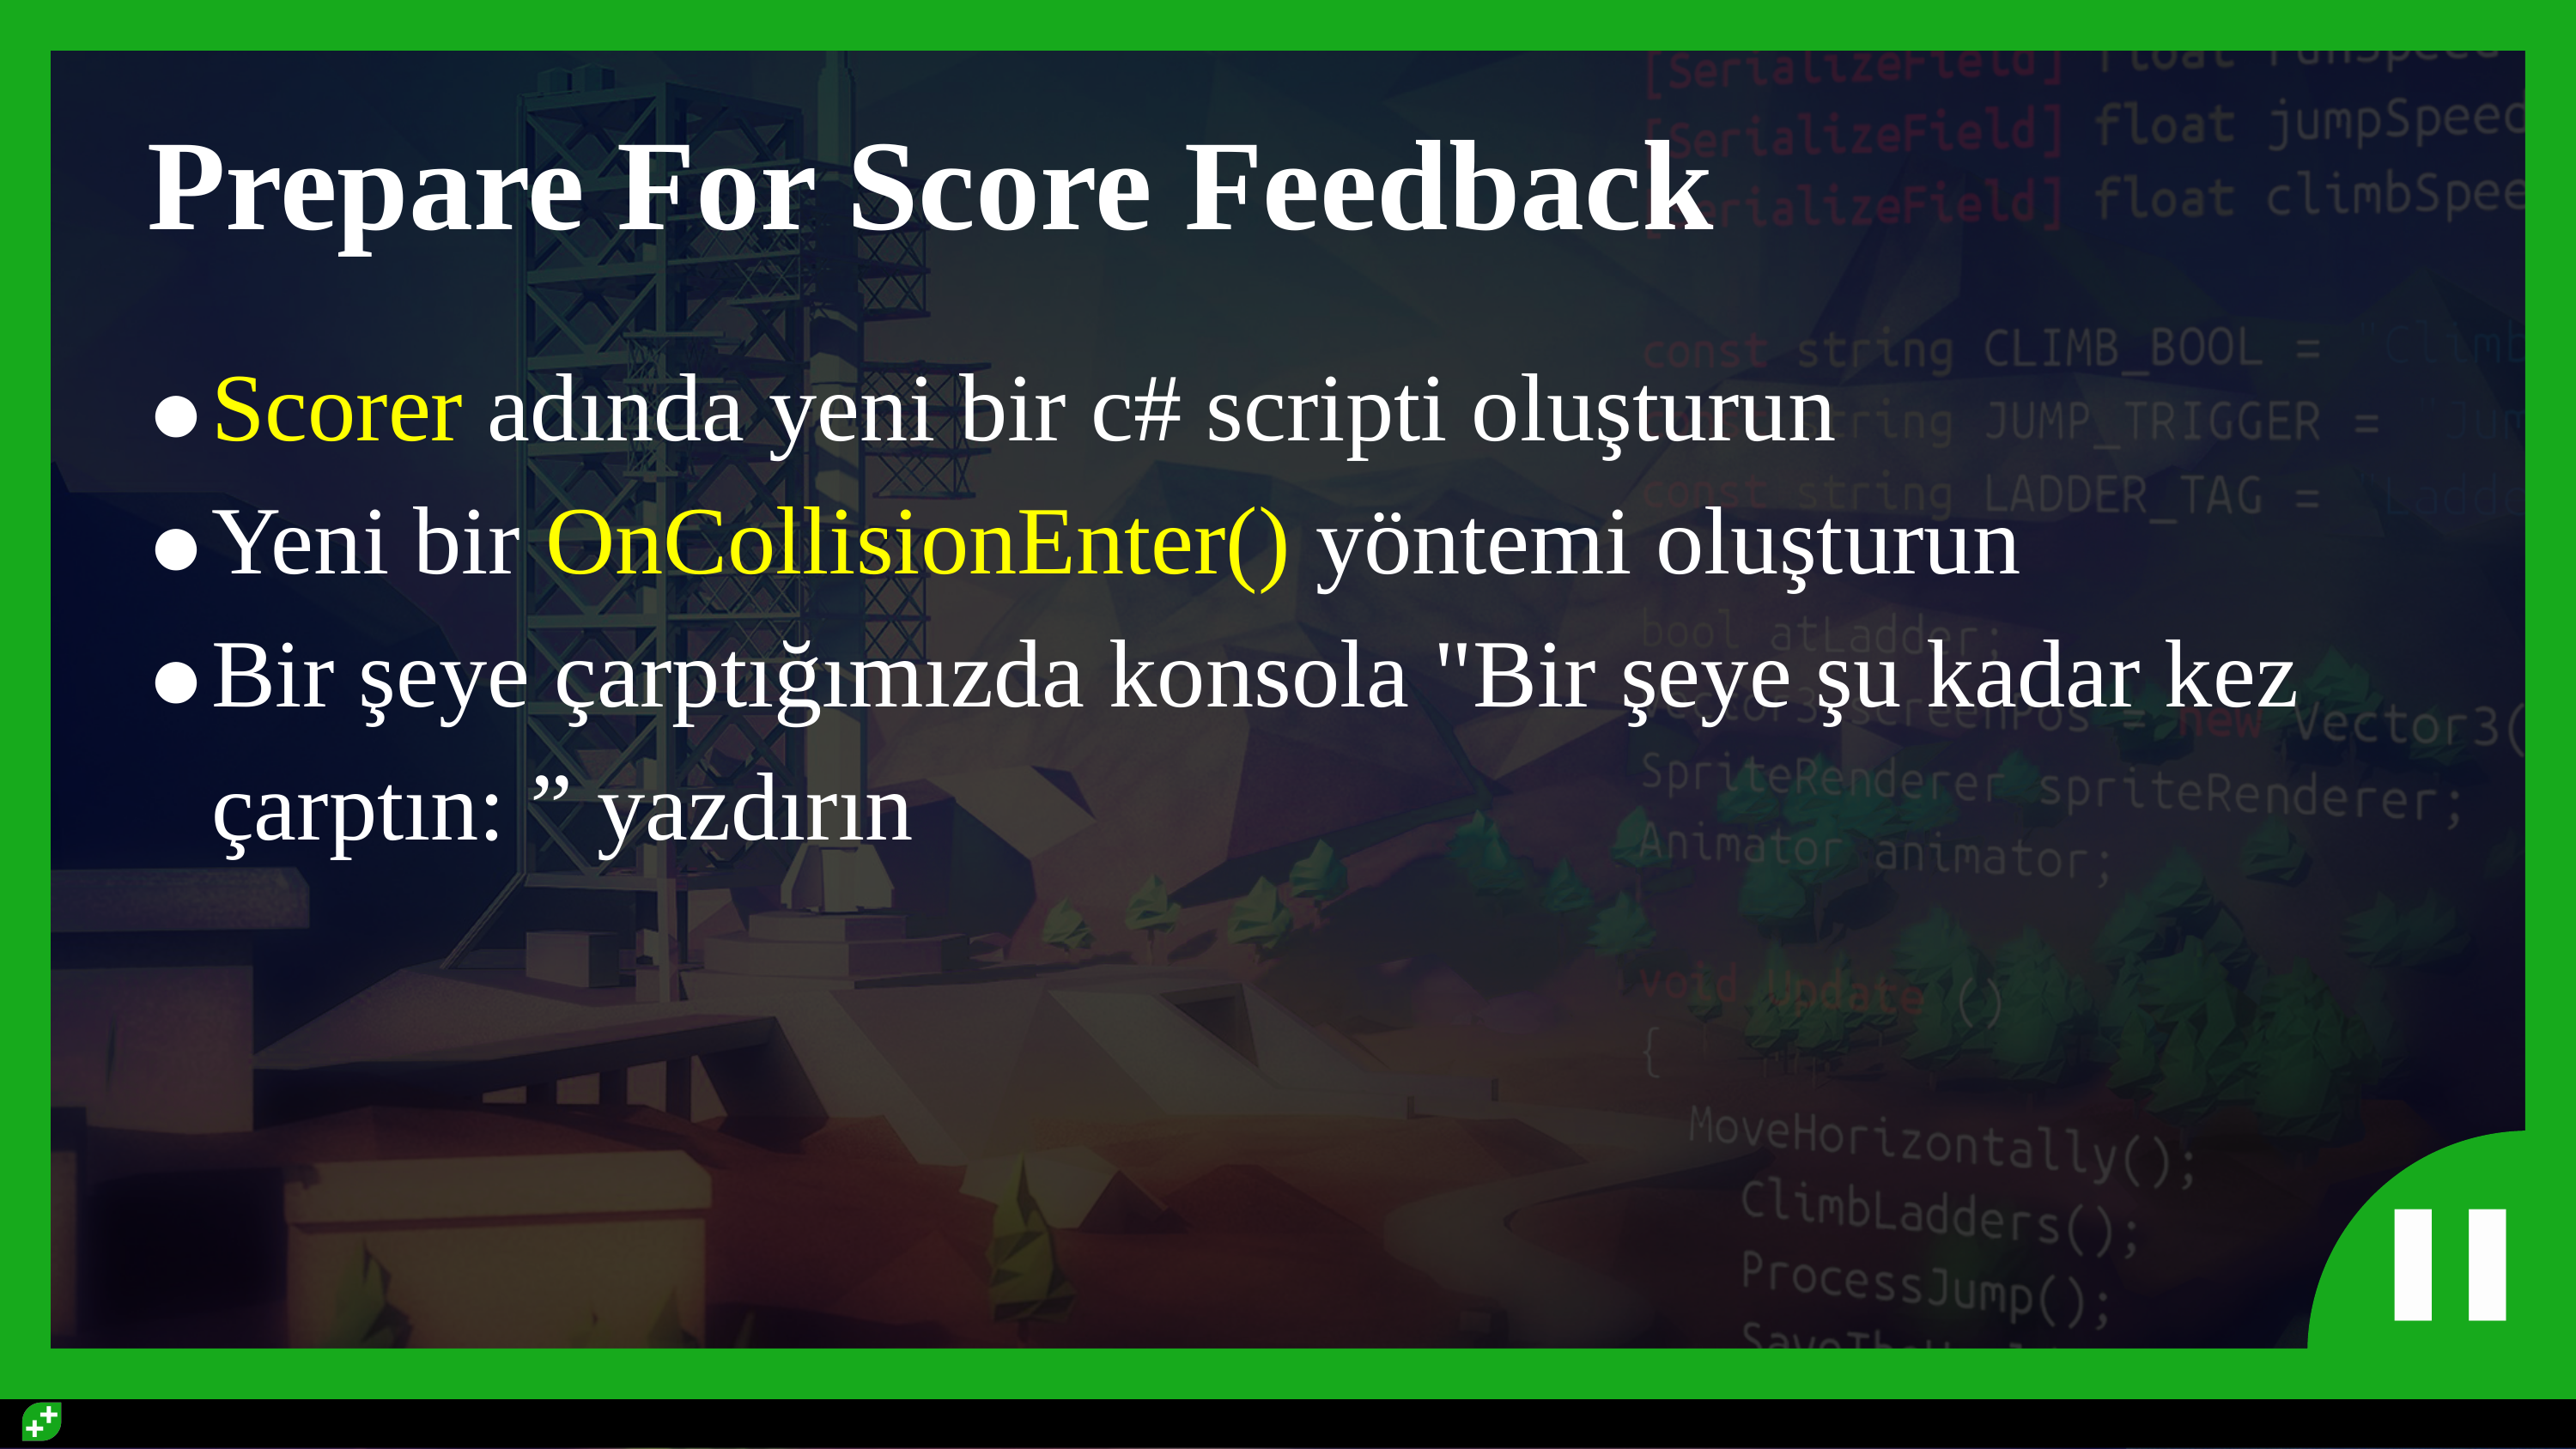

# Prepare For Score Feedback
Scorer adında yeni bir c# scripti oluşturun
Yeni bir OnCollisionEnter() yöntemi oluşturun
Bir şeye çarptığımızda konsola "Bir şeye şu kadar kez çarptın: ” yazdırın